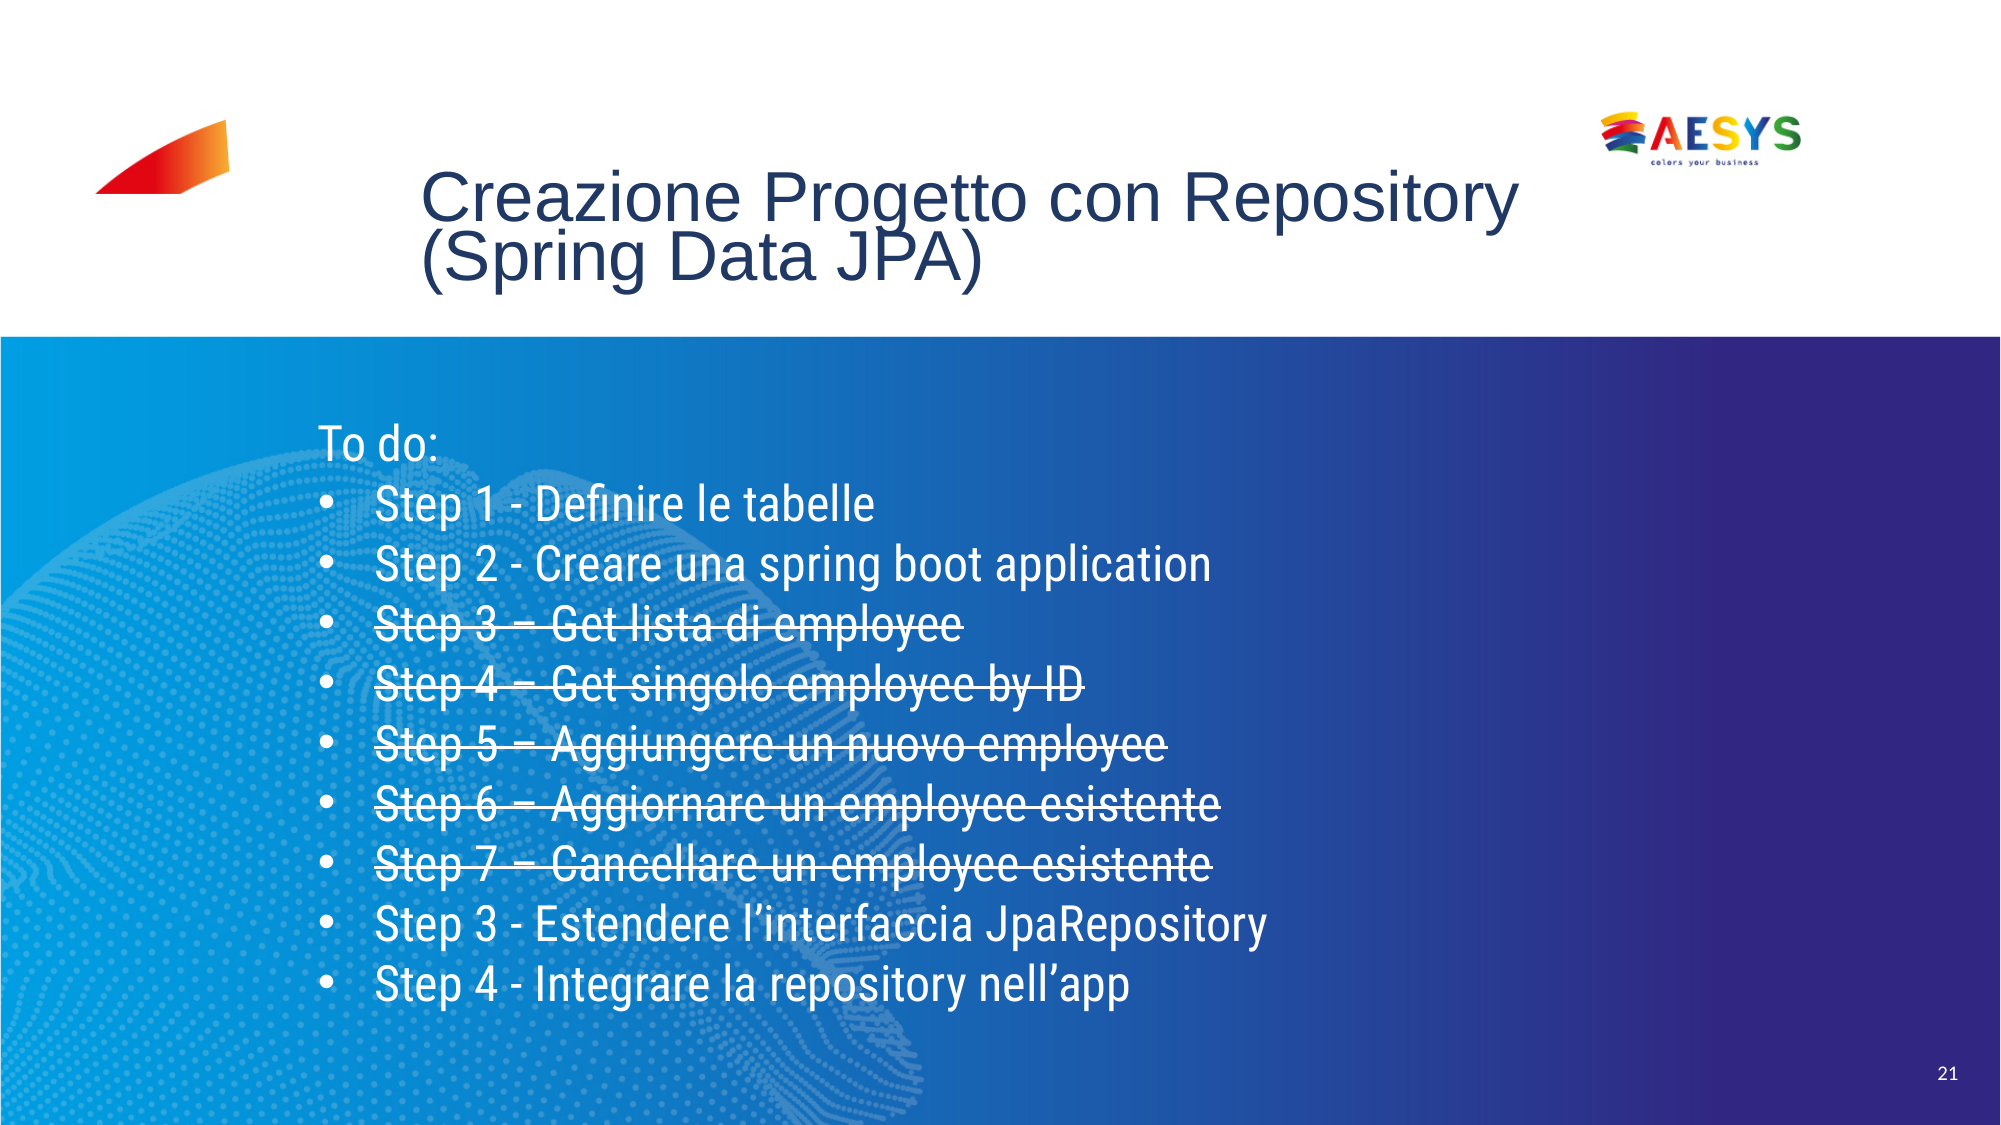

# Creazione Progetto con Repository (Spring Data JPA)
To do:
Step 1 - Definire le tabelle
Step 2 - Creare una spring boot application
Step 3 – Get lista di employee
Step 4 – Get singolo employee by ID
Step 5 – Aggiungere un nuovo employee
Step 6 – Aggiornare un employee esistente
Step 7 – Cancellare un employee esistente
Step 3 - Estendere l’interfaccia JpaRepository
Step 4 - Integrare la repository nell’app

21